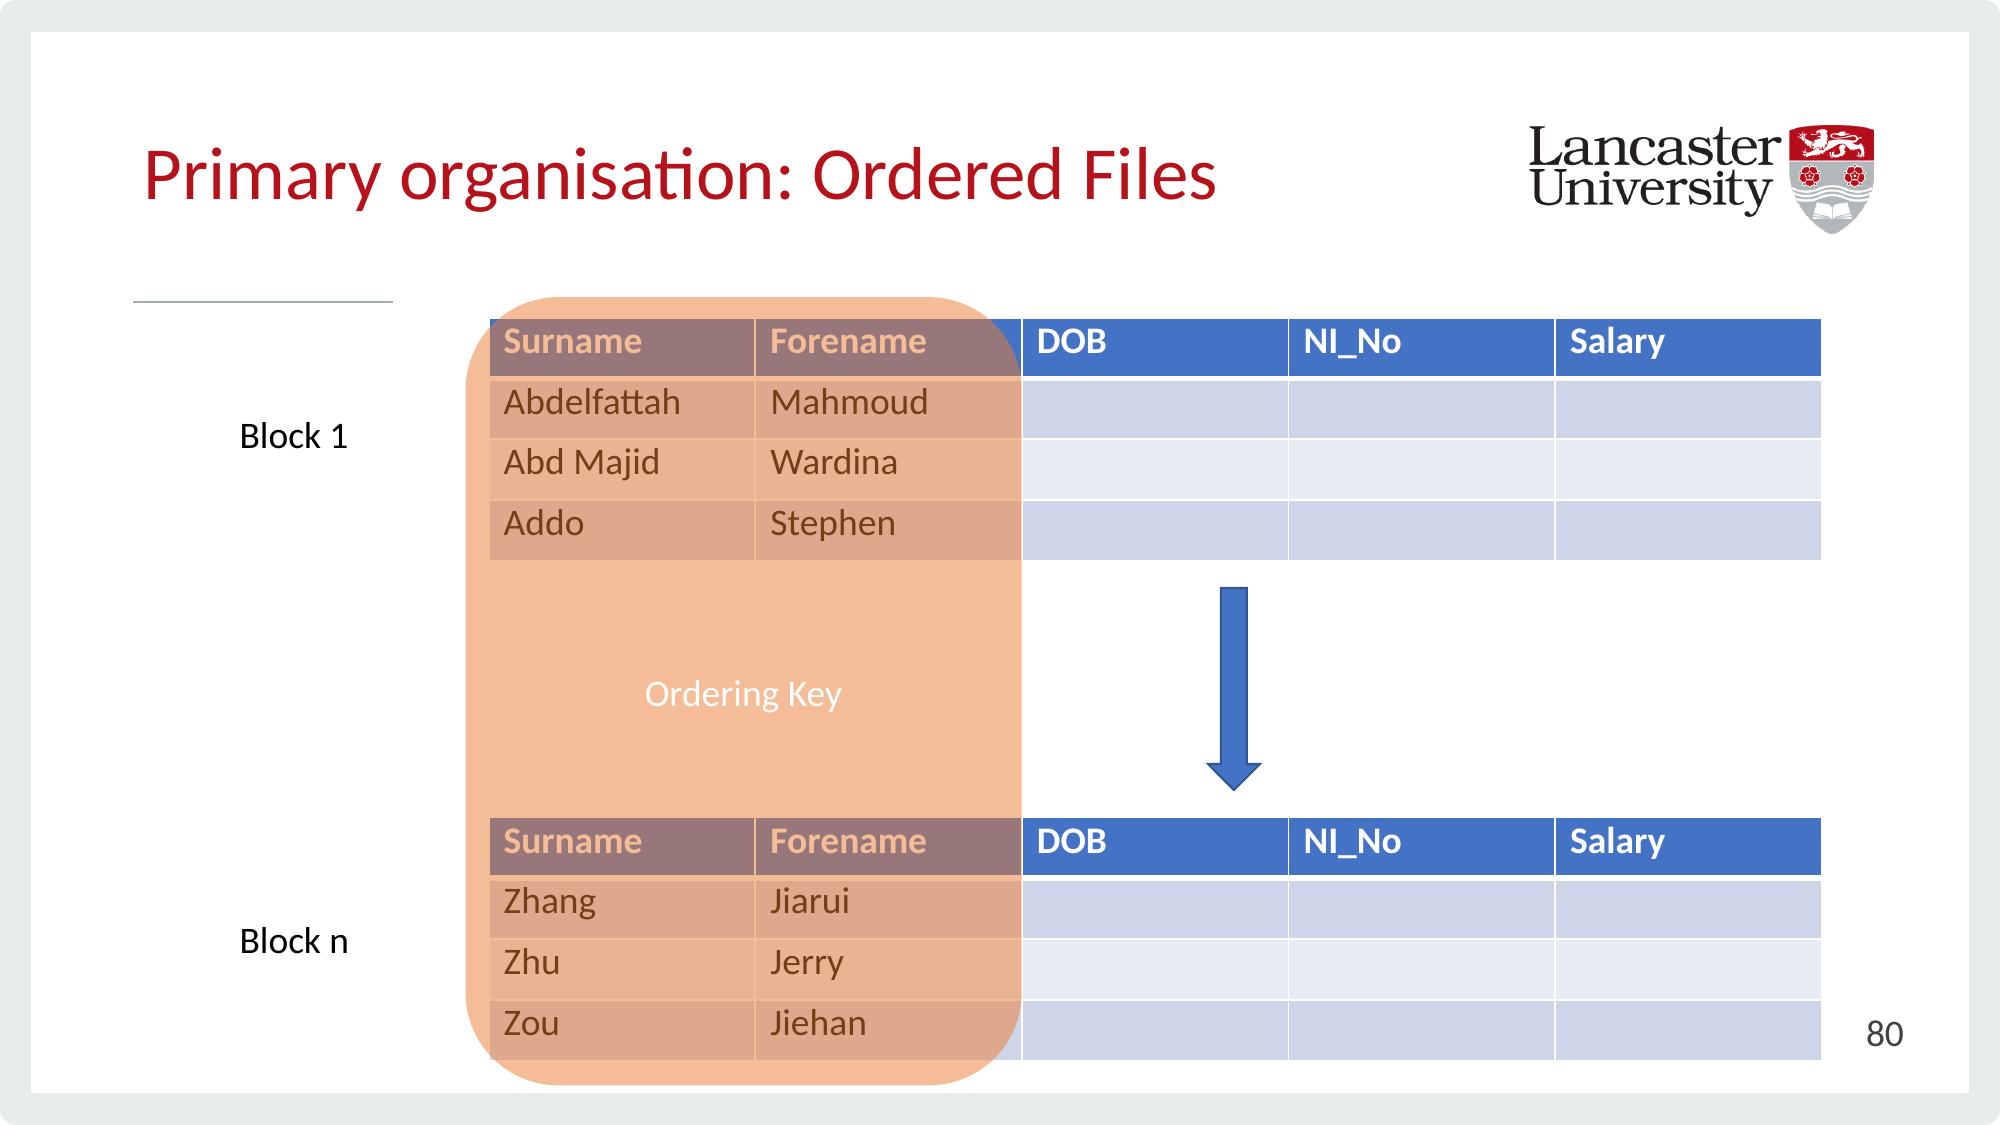

# Primary organisation: Ordered Files
Ordering Key
| Surname | Forename | DOB | NI\_No | Salary |
| --- | --- | --- | --- | --- |
| Abdelfattah | Mahmoud |  |  |  |
| Abd Majid | Wardina |  |  |  |
| Addo | Stephen |  |  |  |

Block 1

| Surname | Forename | DOB | NI\_No | Salary |
| --- | --- | --- | --- | --- |
| Zhang | Jiarui |  |  |  |
| Zhu | Jerry |  |  |  |
| Zou | Jiehan |  |  |  |
Block n
80